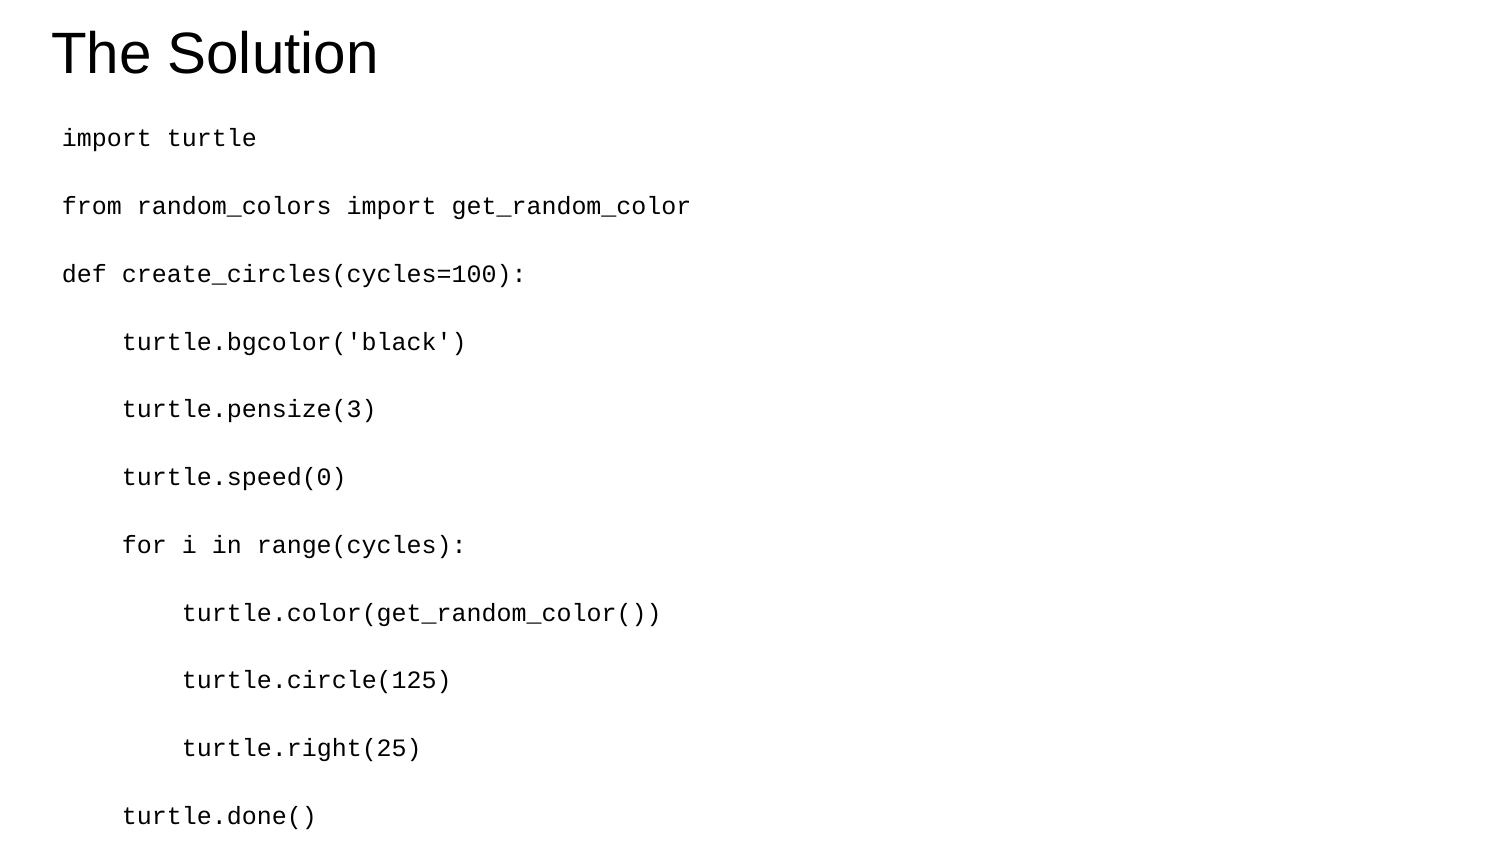

# The Solution
import turtle
from random_colors import get_random_color
def create_circles(cycles=100):
    turtle.bgcolor('black')
    turtle.pensize(3)
    turtle.speed(0)
    for i in range(cycles):
        turtle.color(get_random_color())
        turtle.circle(125)
        turtle.right(25)
    turtle.done()